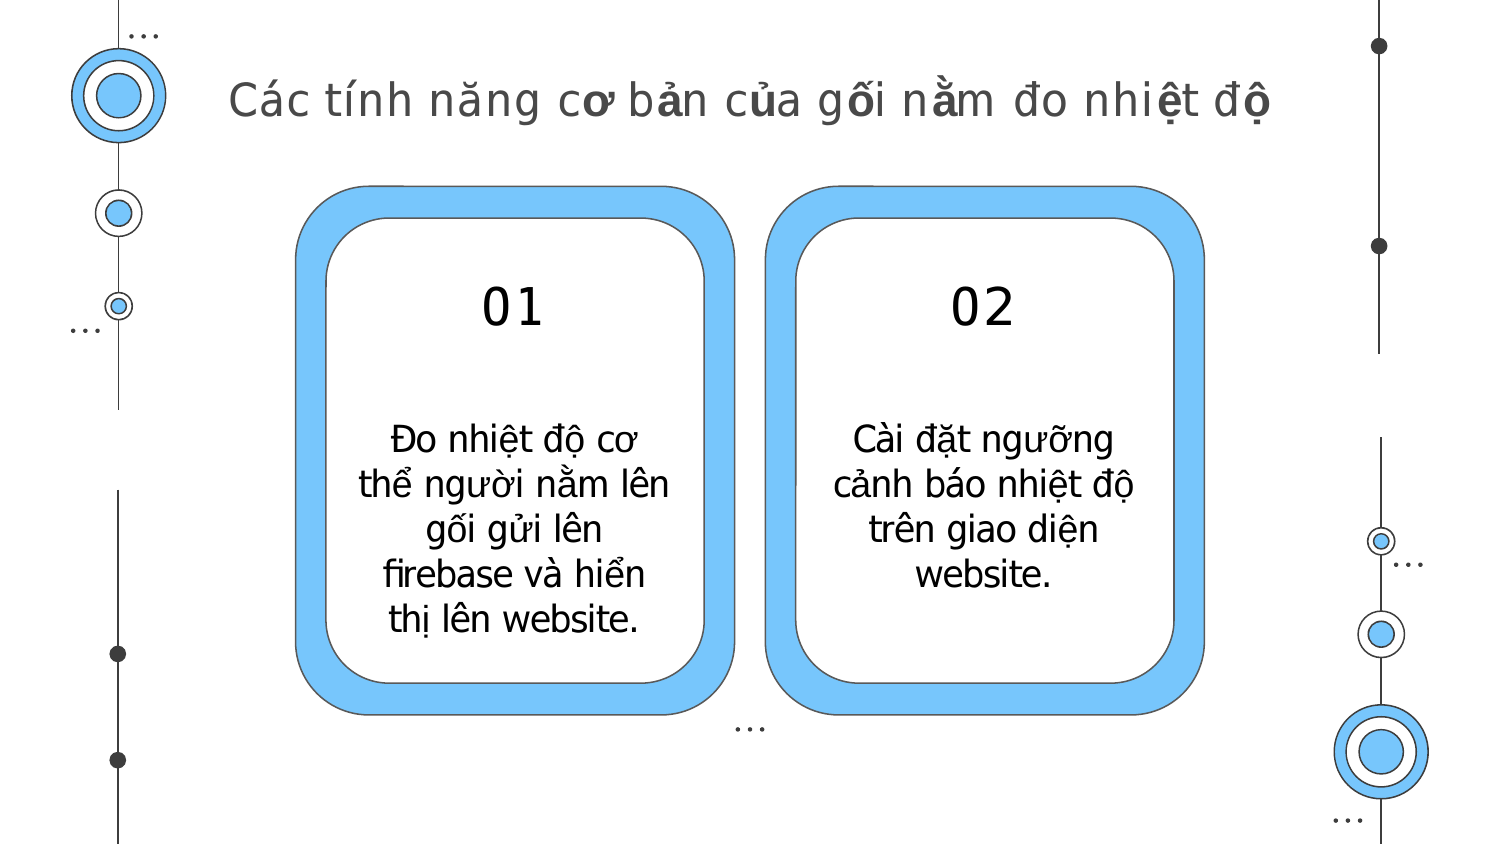

# Các tính năng cơ bản của gối nằm đo nhiệt độ

01
02
Đo nhiệt độ cơ thể người nằm lên gối gửi lên firebase và hiển thị lên website.
Cài đặt ngưỡng cảnh báo nhiệt độ trên giao diện website.